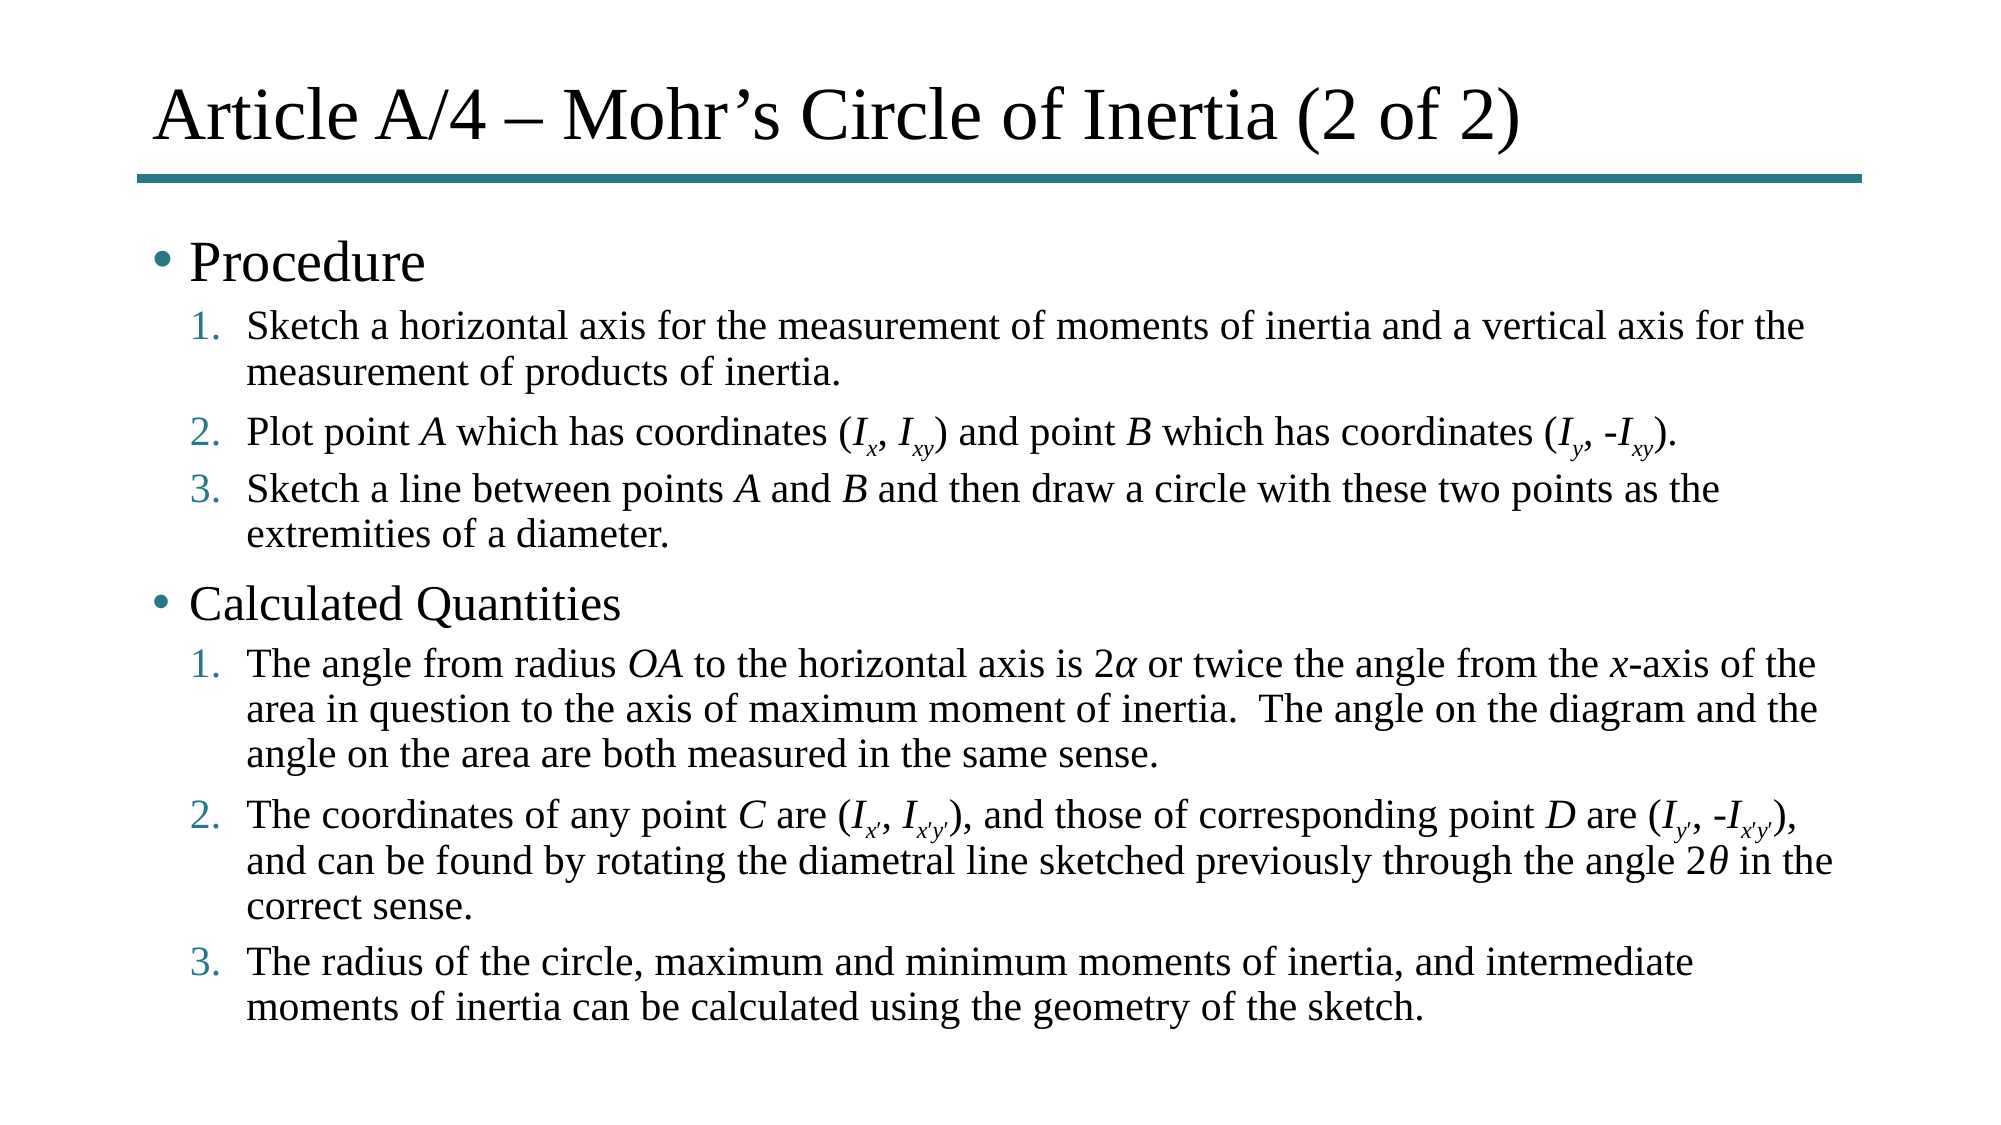

# Article A/4 – Mohr’s Circle of Inertia (2 of 2)
Procedure
Sketch a horizontal axis for the measurement of moments of inertia and a vertical axis for the measurement of products of inertia.
Plot point A which has coordinates (Ix, Ixy) and point B which has coordinates (Iy, -Ixy).
Sketch a line between points A and B and then draw a circle with these two points as the extremities of a diameter.
Calculated Quantities
The angle from radius OA to the horizontal axis is 2α or twice the angle from the x-axis of the area in question to the axis of maximum moment of inertia.  The angle on the diagram and the angle on the area are both measured in the same sense.
The coordinates of any point C are (Ix′, Ix′y′), and those of corresponding point D are (Iy′, -Ix′y′), and can be found by rotating the diametral line sketched previously through the angle 2θ in the correct sense.
The radius of the circle, maximum and minimum moments of inertia, and intermediate moments of inertia can be calculated using the geometry of the sketch.